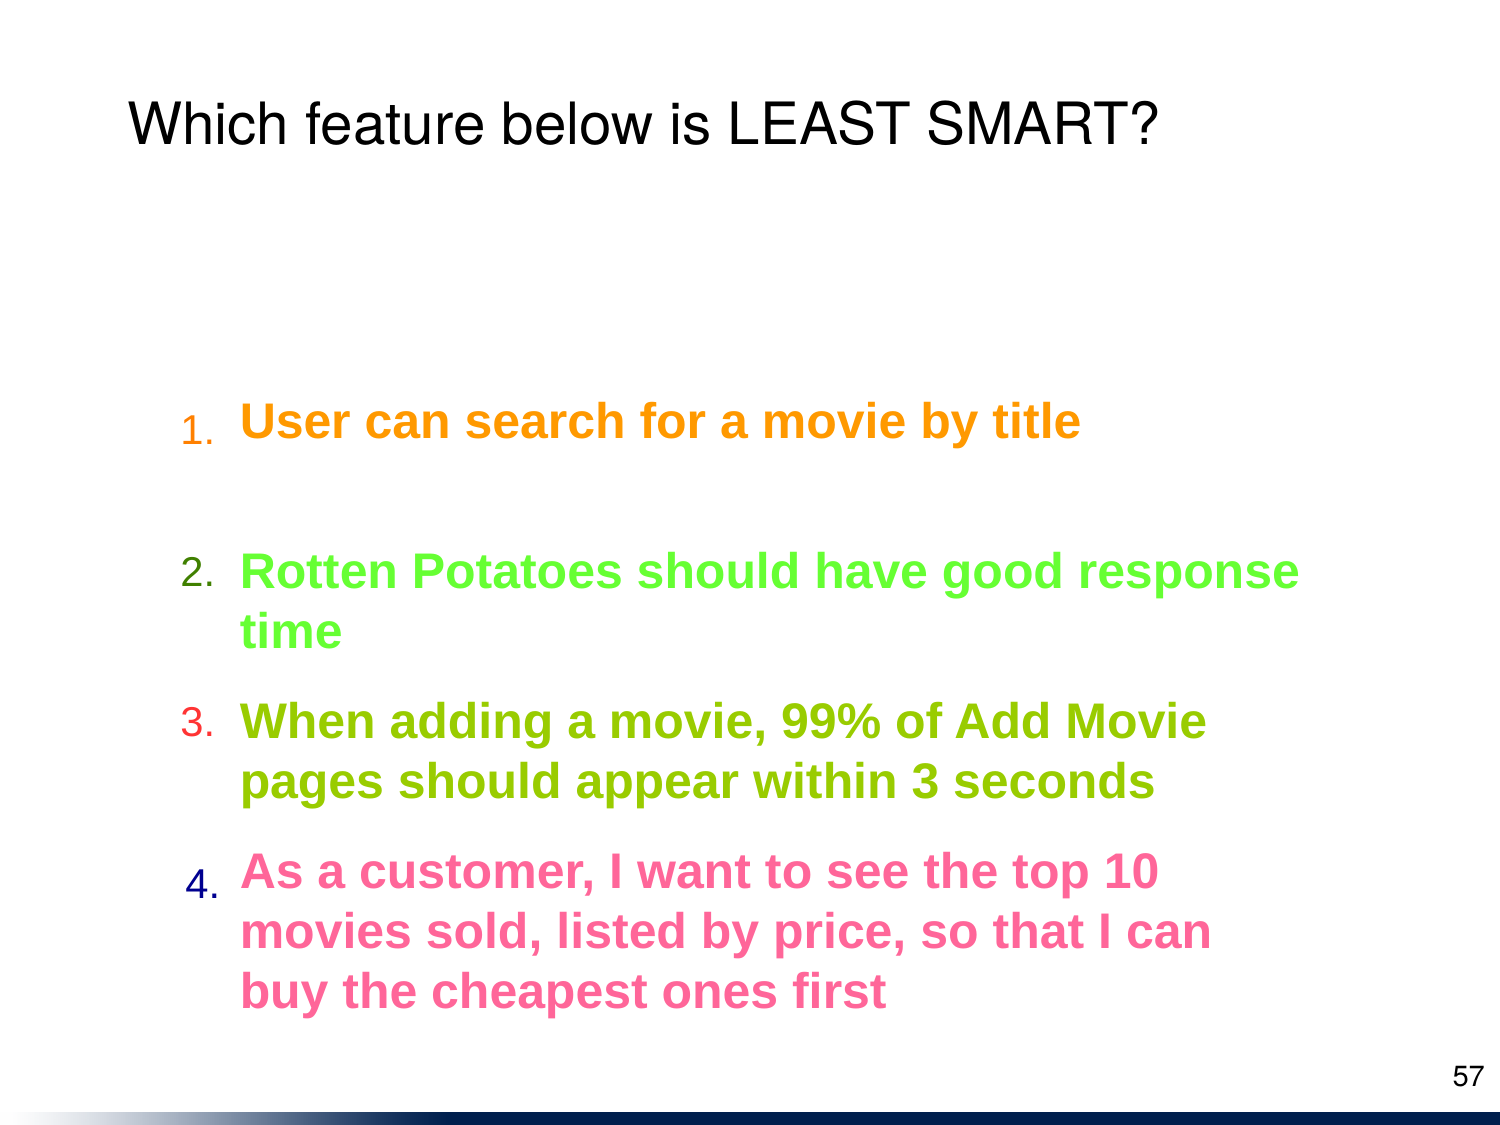

Which feature below is LEAST SMART?

User can search for a movie by title
1.
Rotten Potatoes should have good response time
2.
When adding a movie, 99% of Add Movie pages should appear within 3 seconds
3.
As a customer, I want to see the top 10 movies sold, listed by price, so that I can buy the cheapest ones first
4.
57